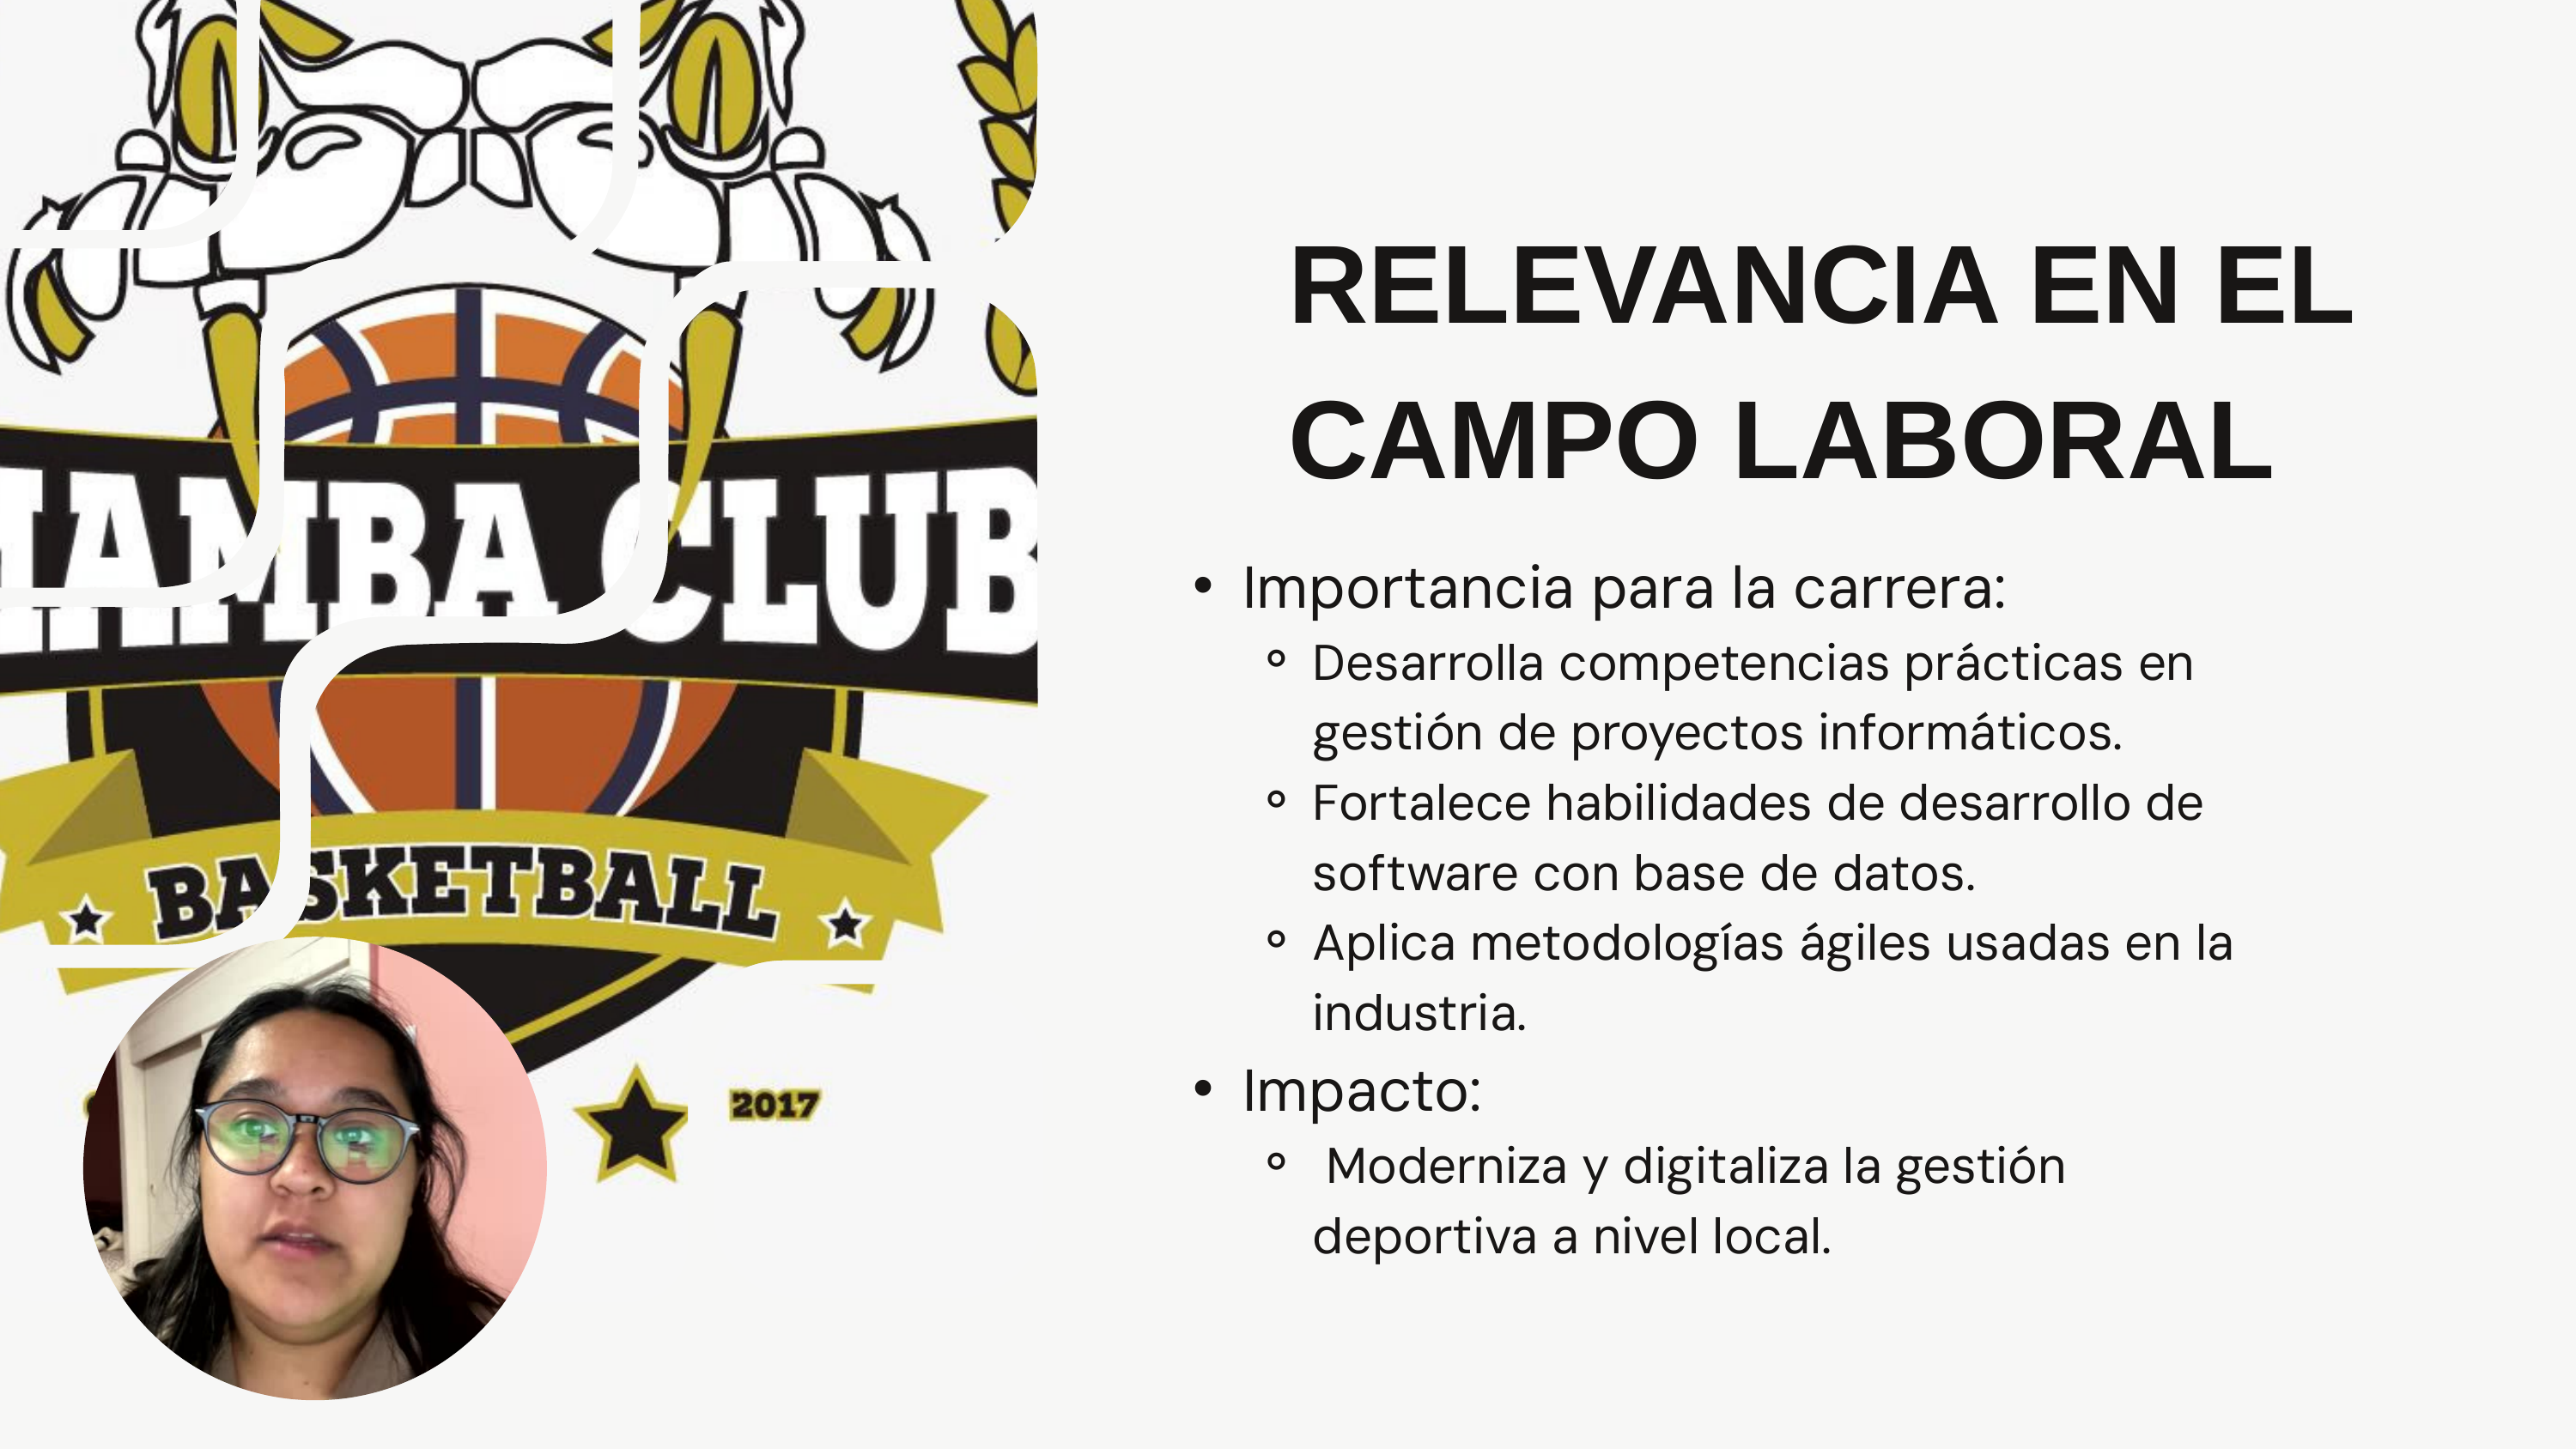

RELEVANCIA EN EL CAMPO LABORAL
Importancia para la carrera:
Desarrolla competencias prácticas en gestión de proyectos informáticos.
Fortalece habilidades de desarrollo de software con base de datos.
Aplica metodologías ágiles usadas en la industria.
Impacto:
 Moderniza y digitaliza la gestión deportiva a nivel local.